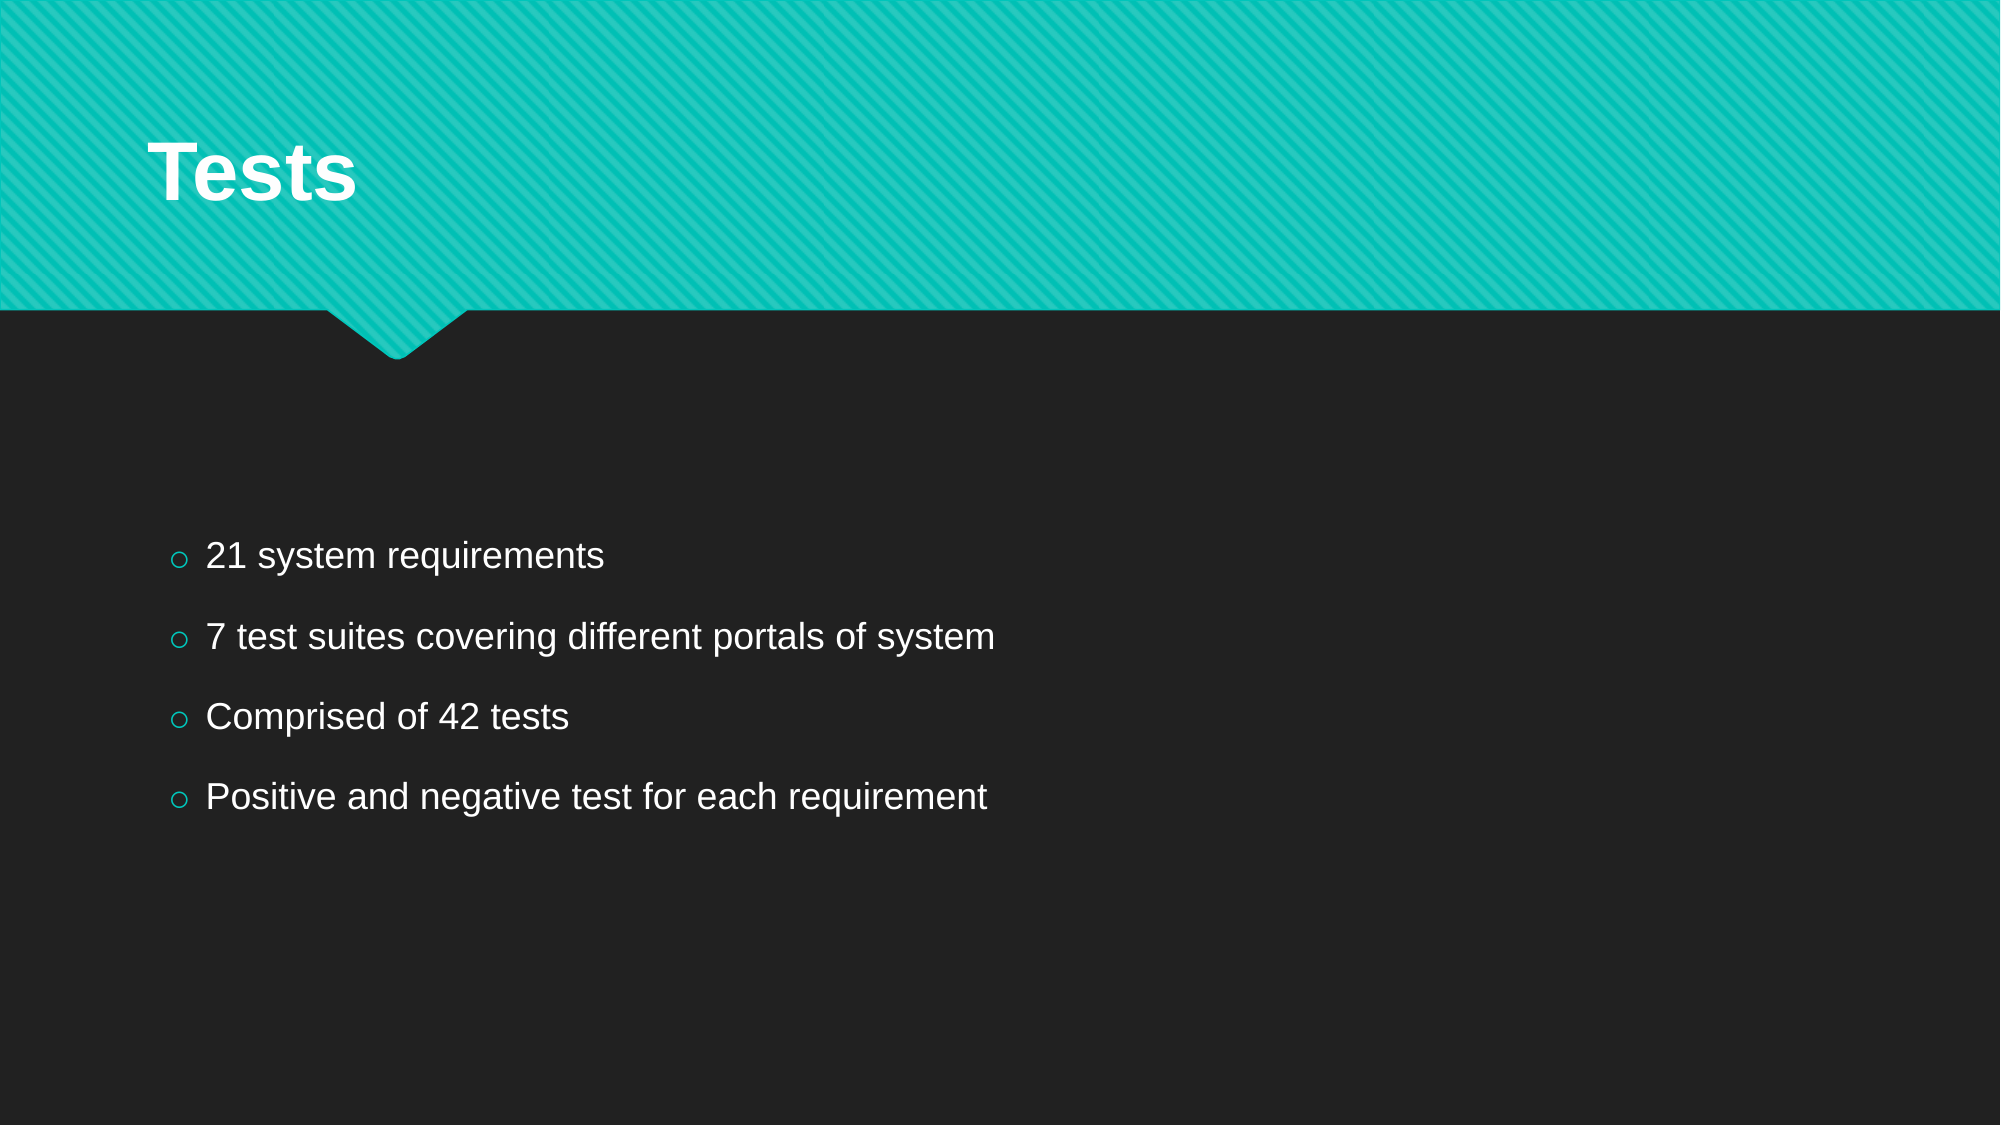

# Tests
21 system requirements
7 test suites covering different portals of system
Comprised of 42 tests
Positive and negative test for each requirement